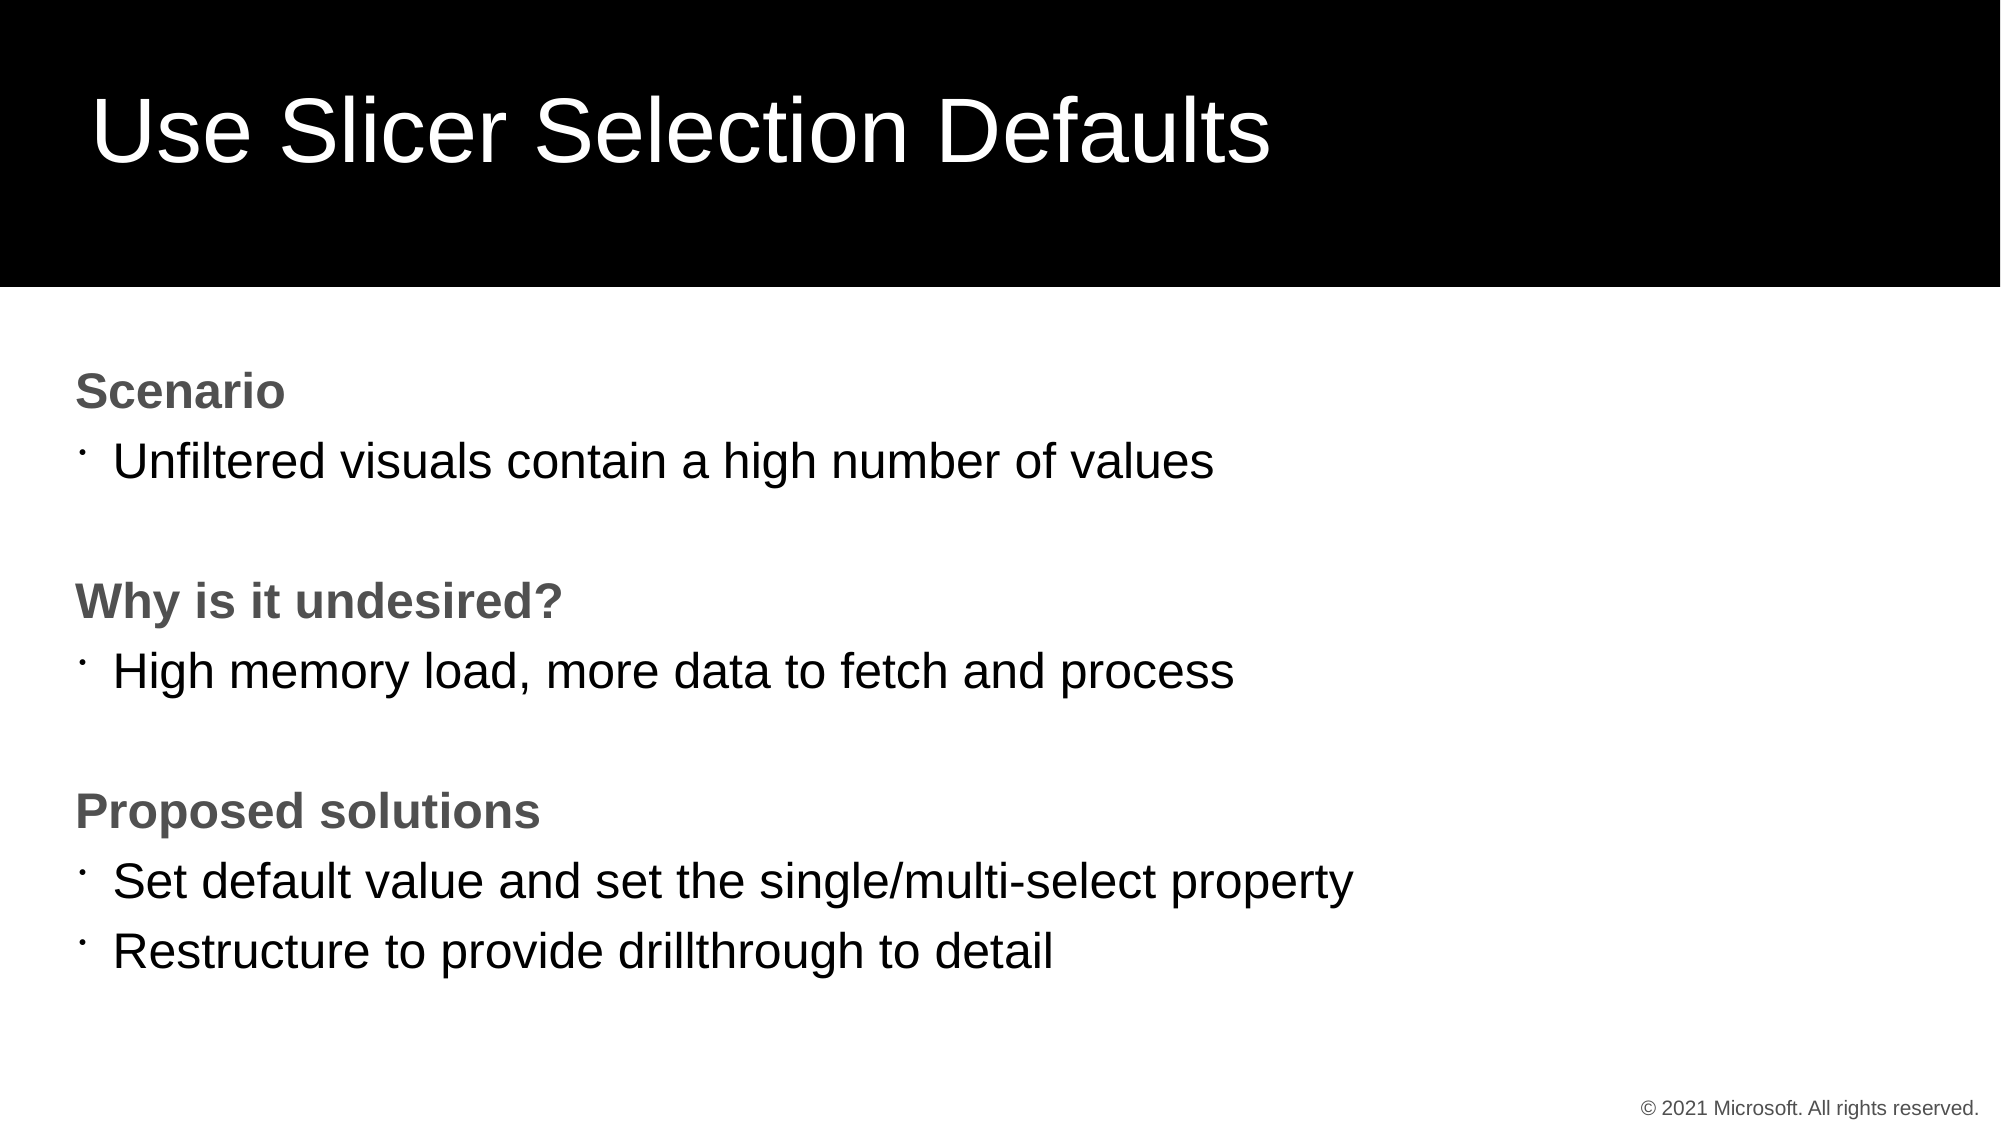

# Use Slicer Selection Defaults

Scenario
Unfiltered visuals contain a high number of values

Why is it undesired?
High memory load, more data to fetch and process

Proposed solutions
Set default value and set the single/multi-select property
Restructure to provide drillthrough to detail
© 2021 Microsoft. All rights reserved.